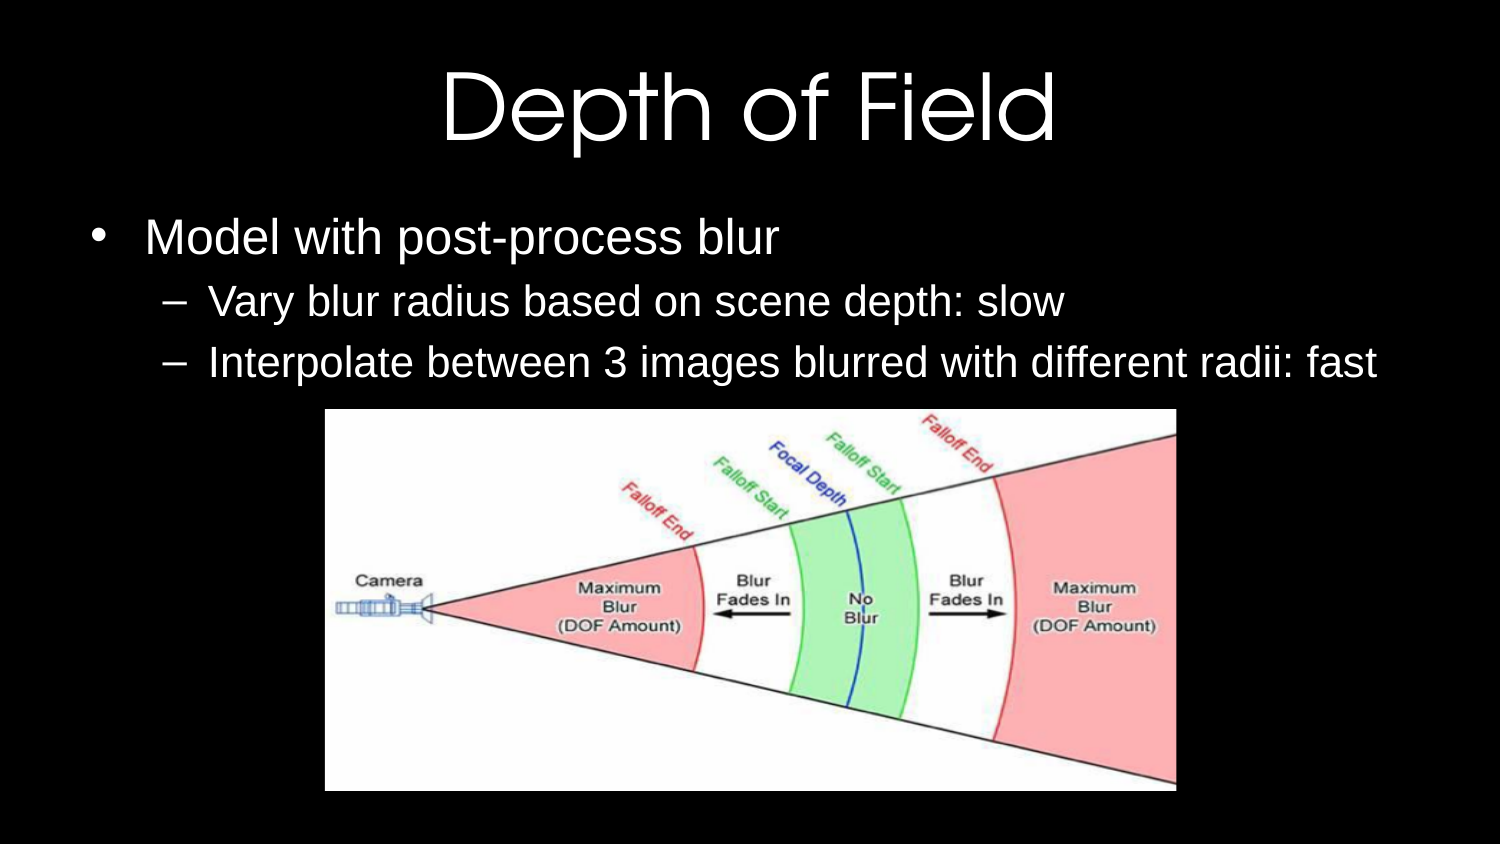

# Depth of Field
Model with post-process blur
Vary blur radius based on scene depth: slow
Interpolate between 3 images blurred with different radii: fast